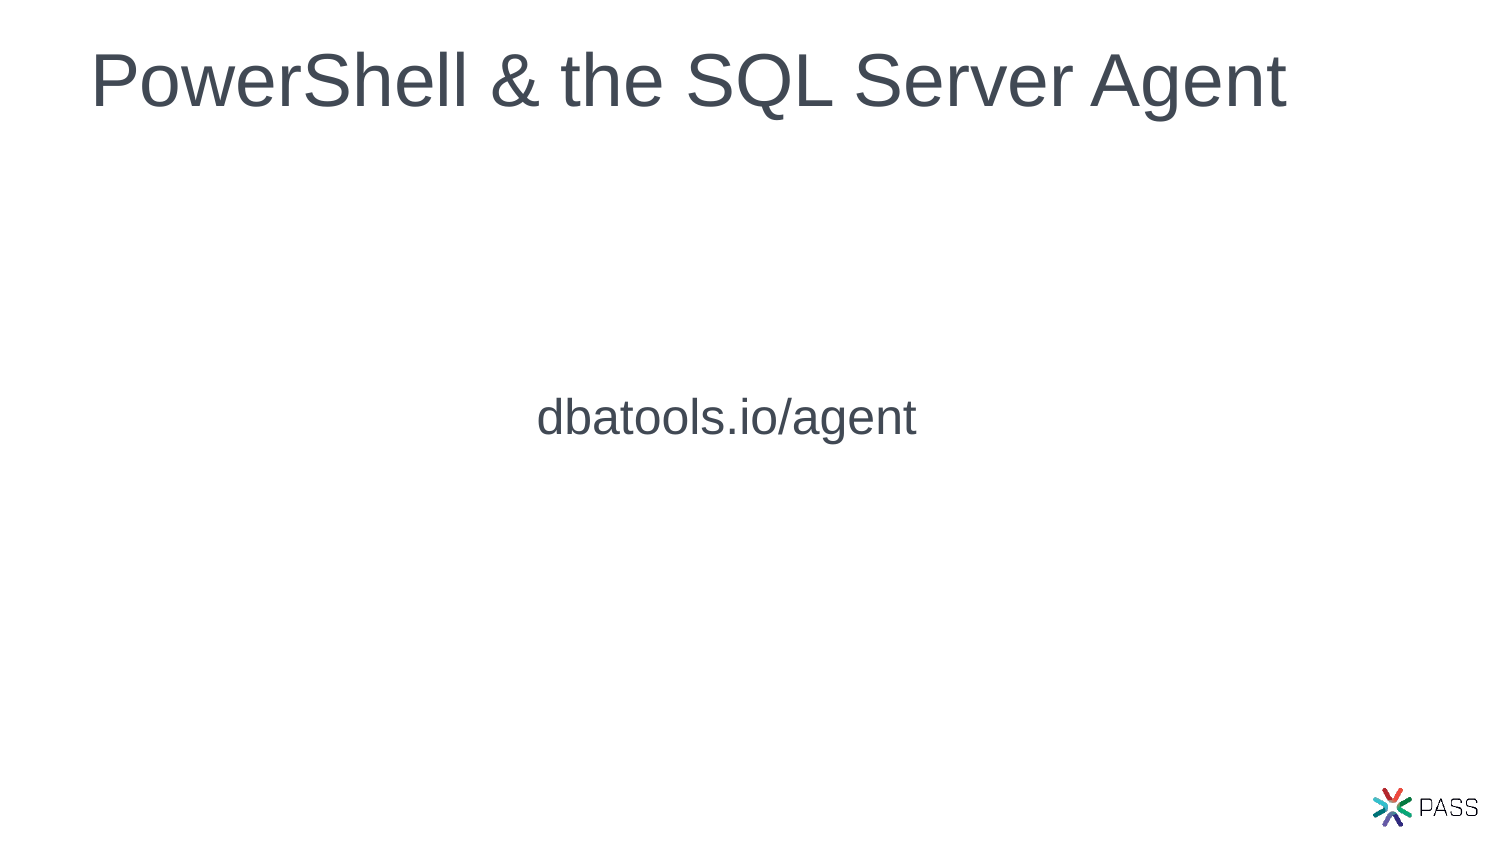

# PowerShell & the SQL Server Agent
dbatools.io/agent